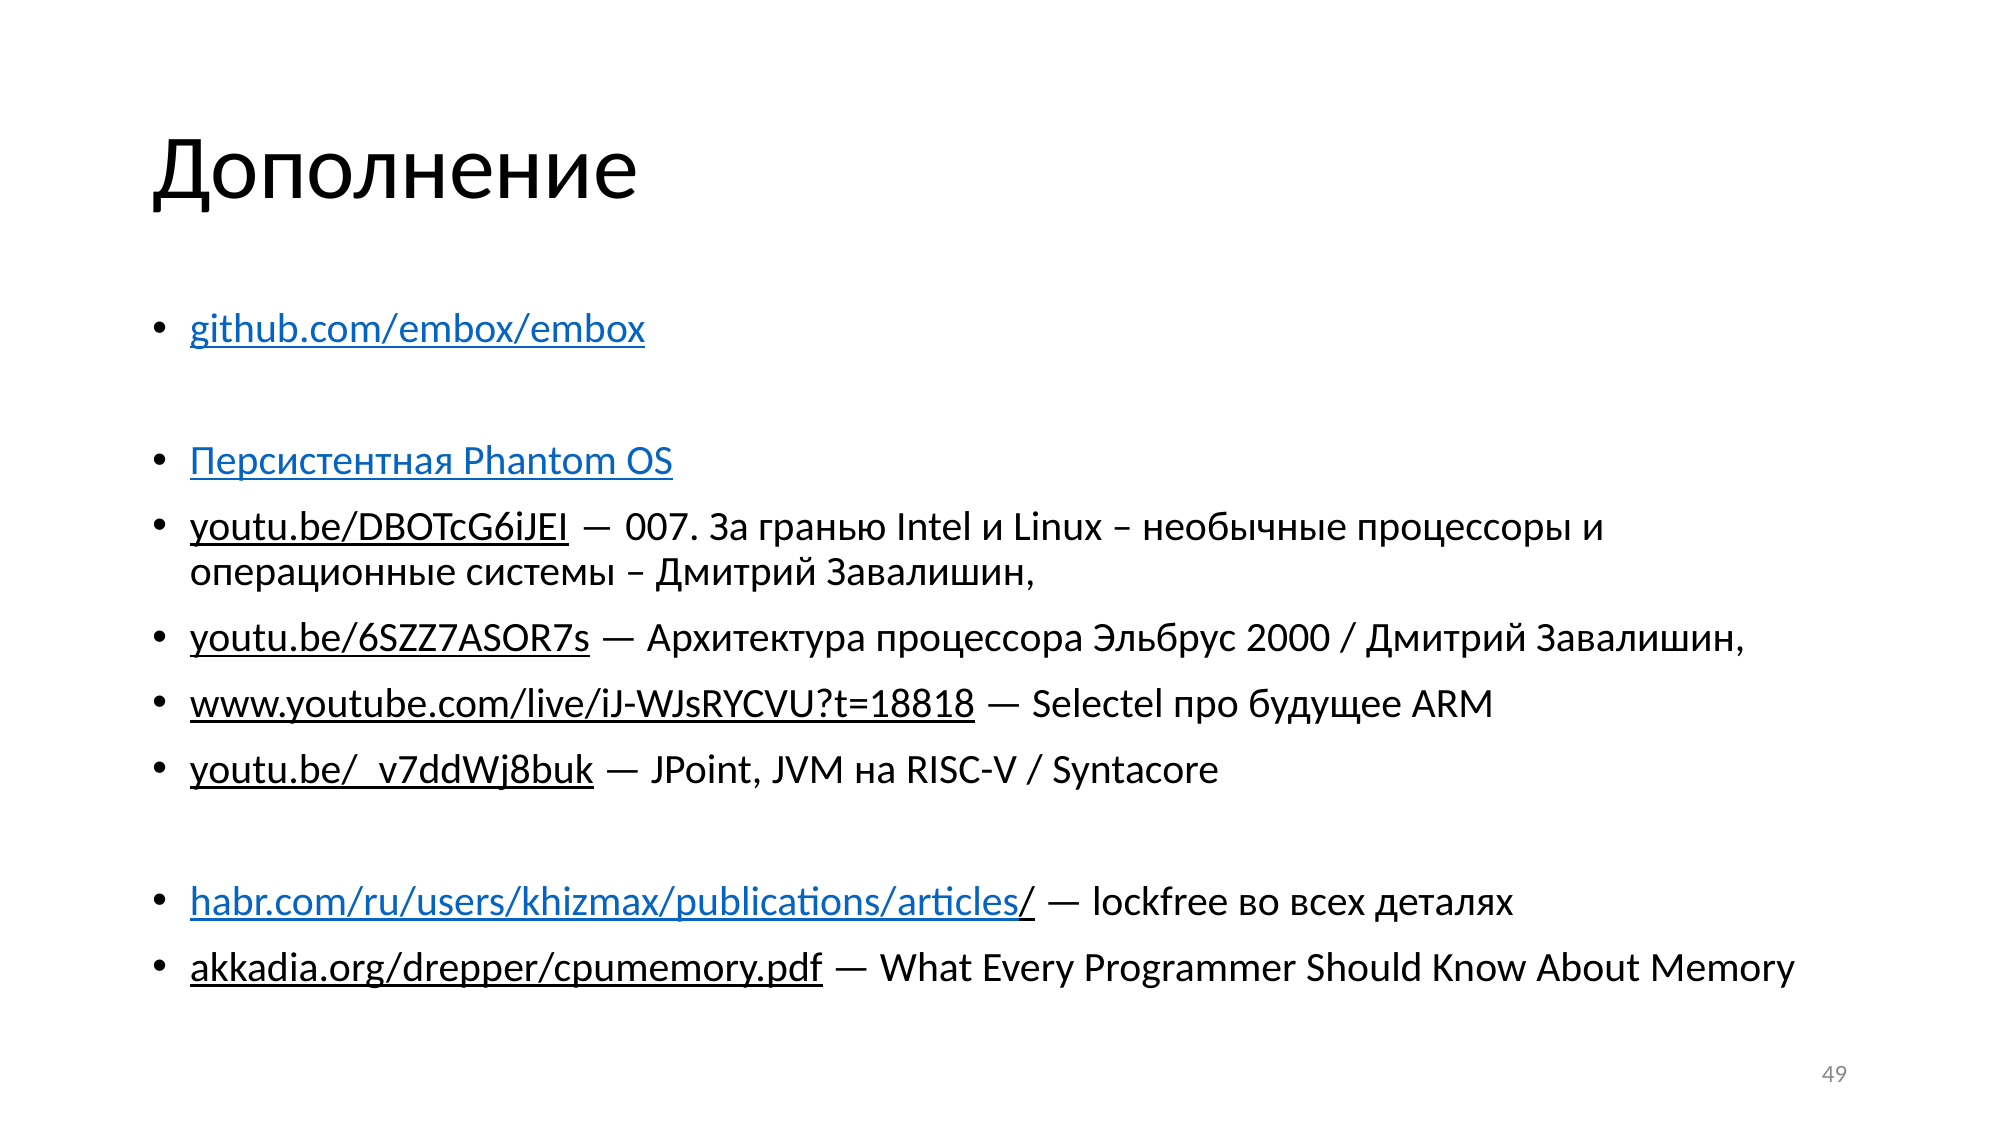

# Дополнение
github.com/embox/embox

Персистентная Phantom OS
youtu.be/DBOTcG6iJEI ― 007. За гранью Intel и Linux – необычные процессоры и операционные системы – Дмитрий Завалишин,
youtu.be/6SZZ7ASOR7s — Архитектура процессора Эльбрус 2000 / Дмитрий Завалишин,
www.youtube.com/live/iJ-WJsRYCVU?t=18818 — Selectel про будущее ARM
youtu.be/_v7ddWj8buk — JPoint, JVM на RISC-V / Syntacore

habr.com/ru/users/khizmax/publications/articles/ — lockfree во всех деталях
akkadia.org/drepper/cpumemory.pdf — What Every Programmer Should Know About Memory

49